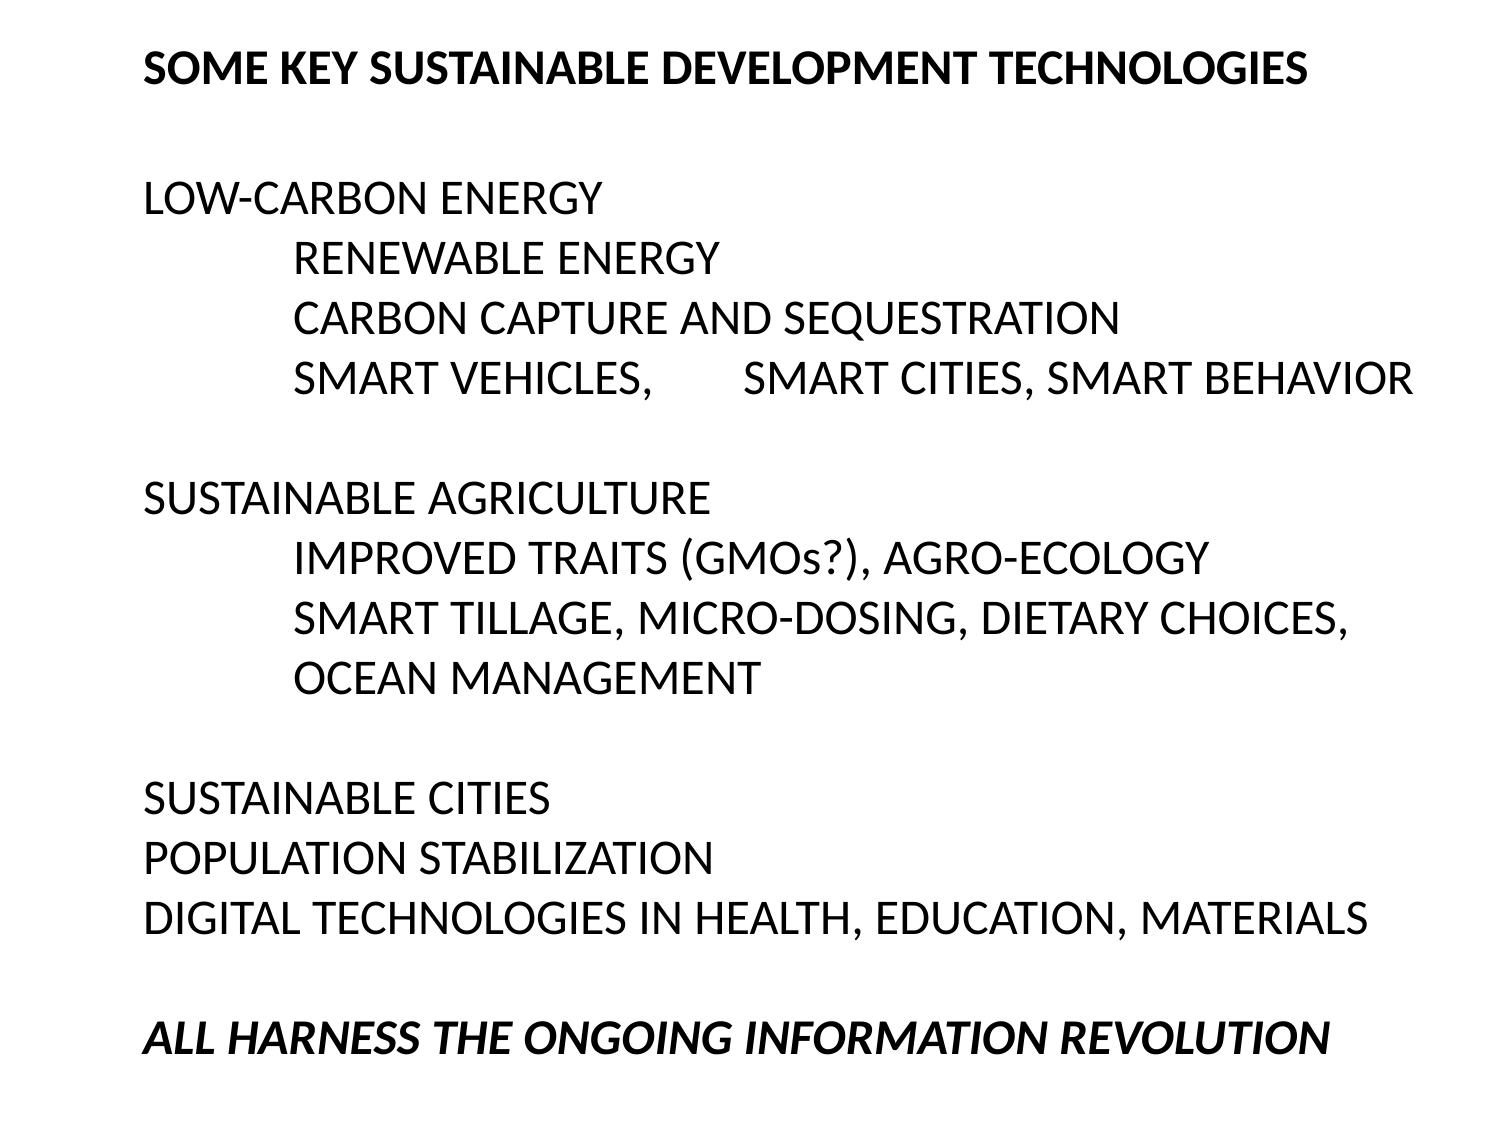

SOME KEY SUSTAINABLE DEVELOPMENT TECHNOLOGIES

LOW-CARBON ENERGY
	RENEWABLE ENERGY
	CARBON CAPTURE AND SEQUESTRATION
	SMART VEHICLES, 	SMART CITIES, SMART BEHAVIOR

SUSTAINABLE AGRICULTURE
	IMPROVED TRAITS (GMOs?), AGRO-ECOLOGY
	SMART TILLAGE, MICRO-DOSING, DIETARY CHOICES,
	OCEAN MANAGEMENT

SUSTAINABLE CITIES
POPULATION STABILIZATION
DIGITAL TECHNOLOGIES IN HEALTH, EDUCATION, MATERIALS

ALL HARNESS THE ONGOING INFORMATION REVOLUTION